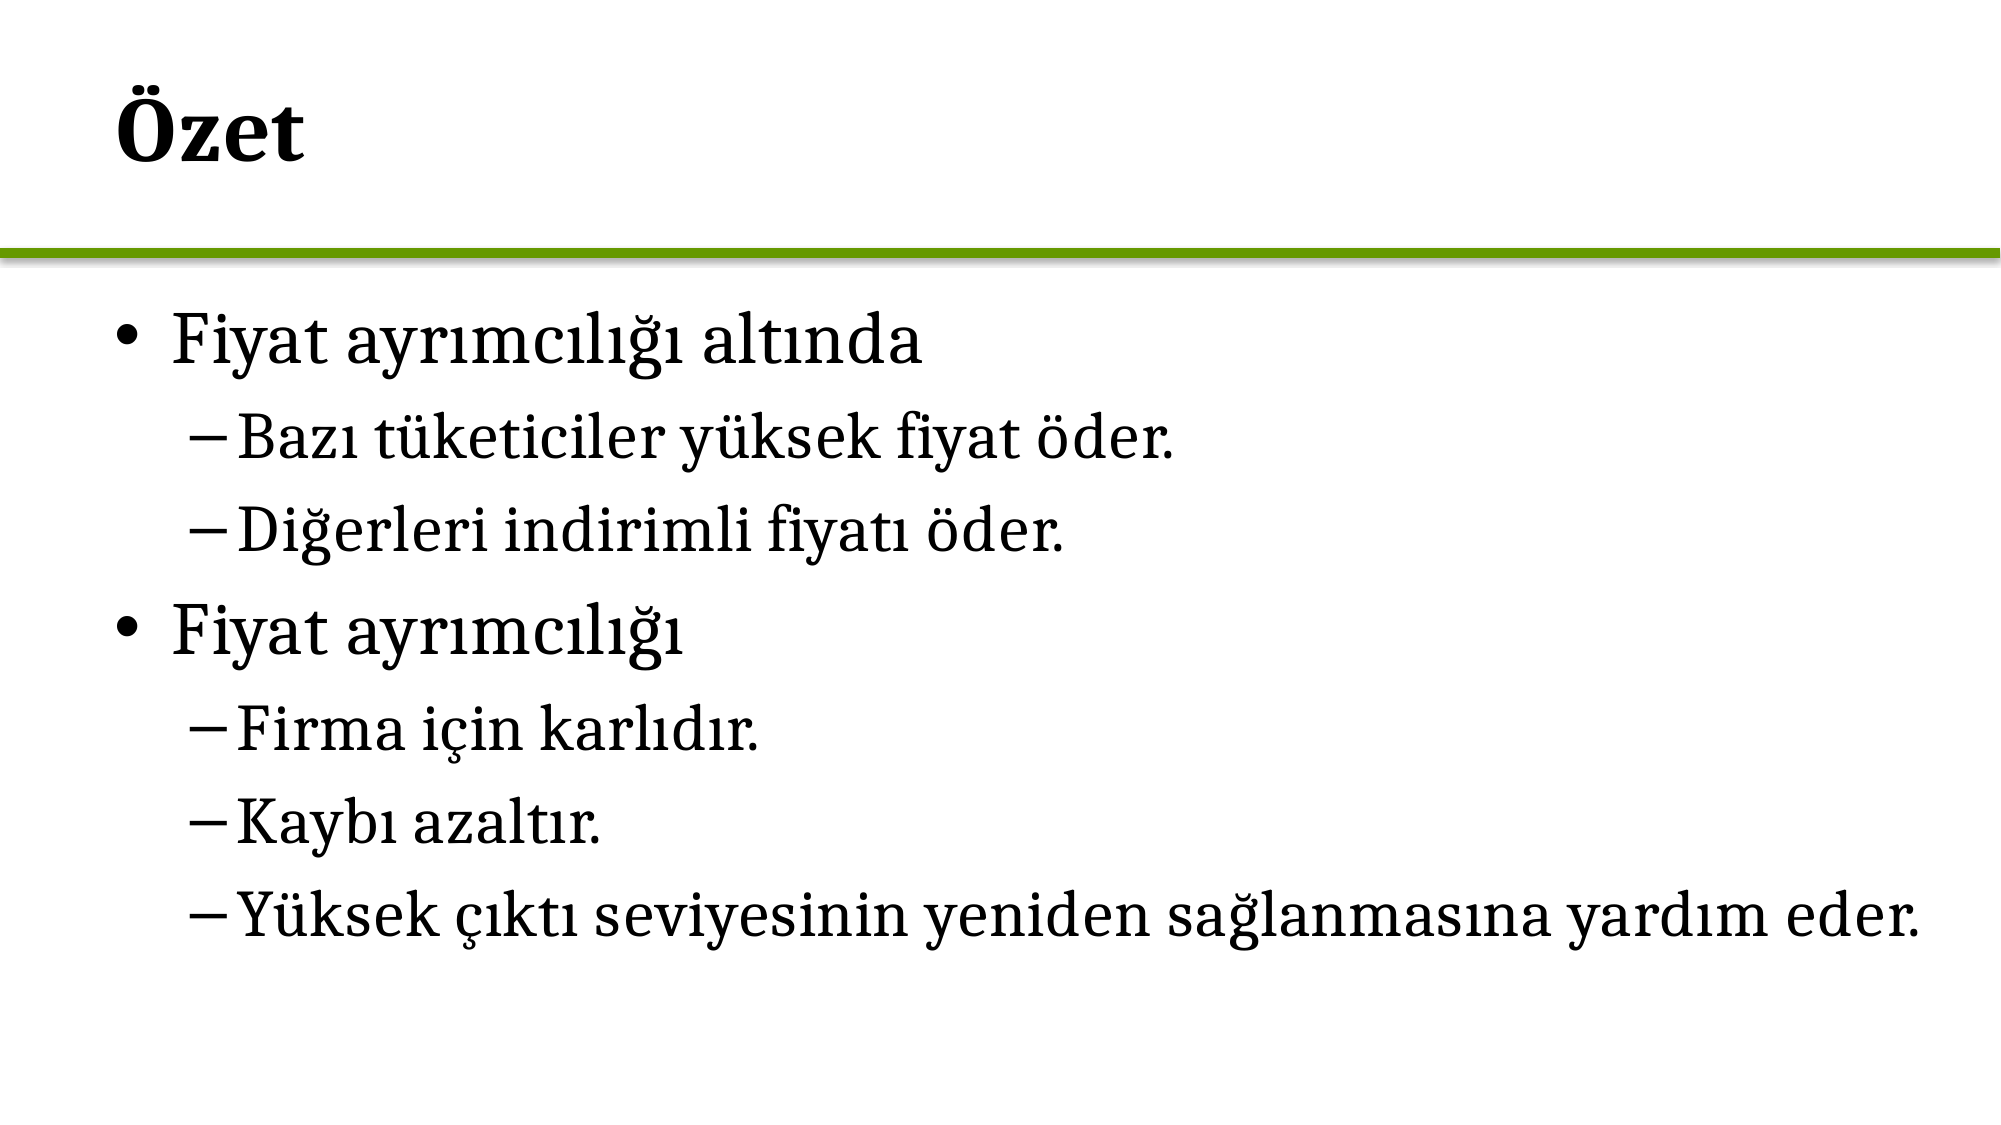

# Özet
Fiyat ayrımcılığı altında
Bazı tüketiciler yüksek fiyat öder.
Diğerleri indirimli fiyatı öder.
Fiyat ayrımcılığı
Firma için karlıdır.
Kaybı azaltır.
Yüksek çıktı seviyesinin yeniden sağlanmasına yardım eder.